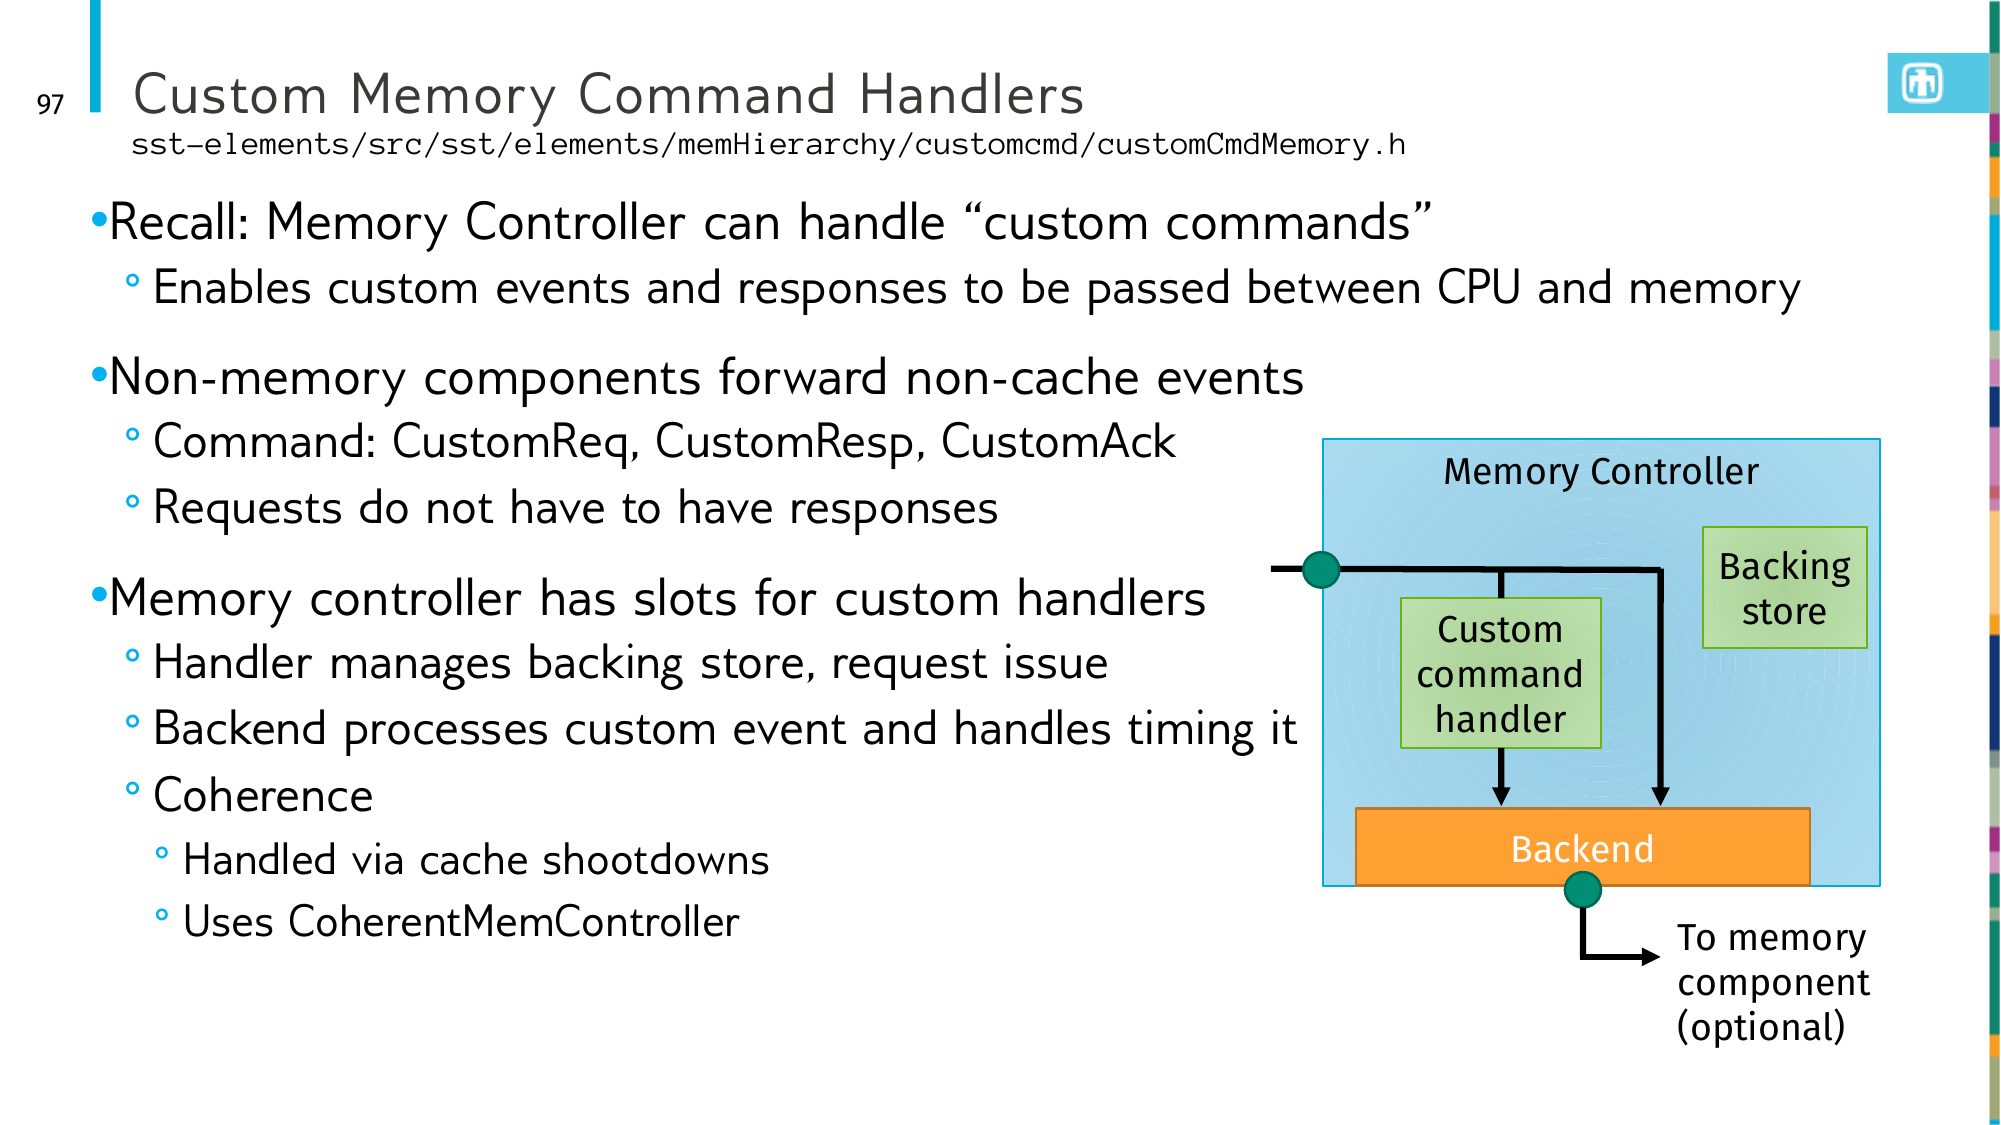

# Custom Memory Command Handlers
97
sst-elements/src/sst/elements/memHierarchy/customcmd/customCmdMemory.h
Recall: Memory Controller can handle “custom commands”
Enables custom events and responses to be passed between CPU and memory
Non-memory components forward non-cache events
Command: CustomReq, CustomResp, CustomAck
Requests do not have to have responses
Memory controller has slots for custom handlers
Handler manages backing store, request issue
Backend processes custom event and handles timing it
Coherence
Handled via cache shootdowns
Uses CoherentMemController
Memory Controller
Backing store

Custom command handler
Backend

To memory component (optional)